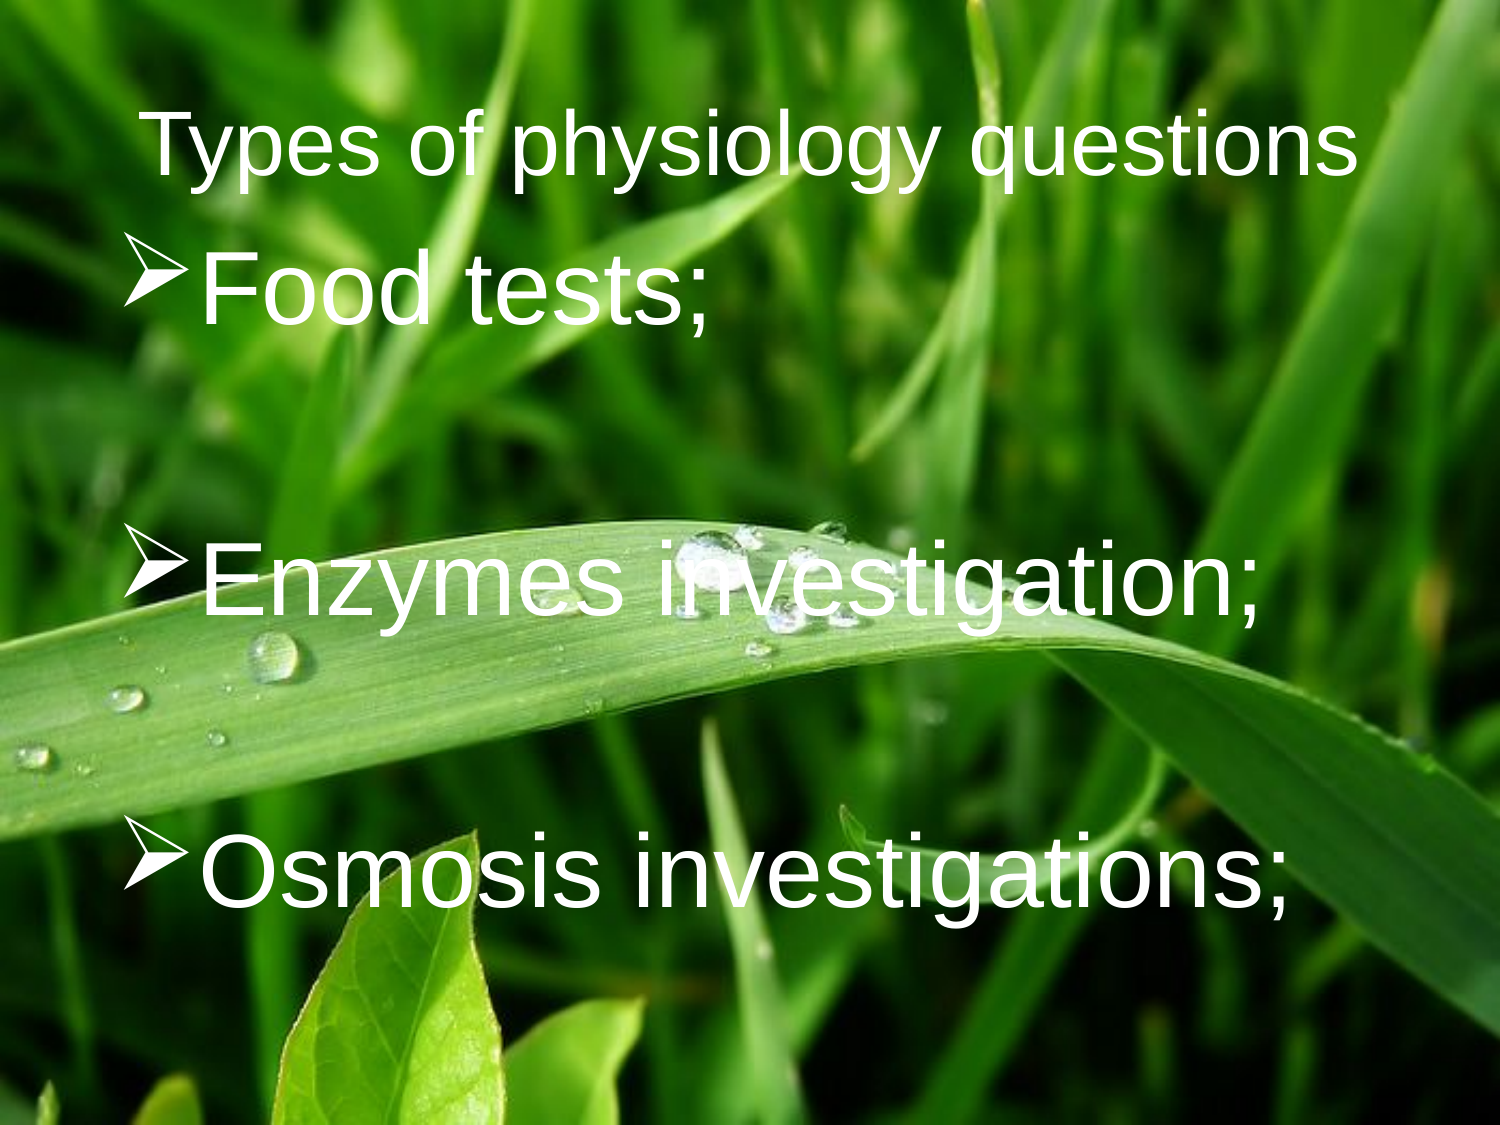

# Types of physiology questions
Food tests;

Enzymes investigation;

Osmosis investigations;